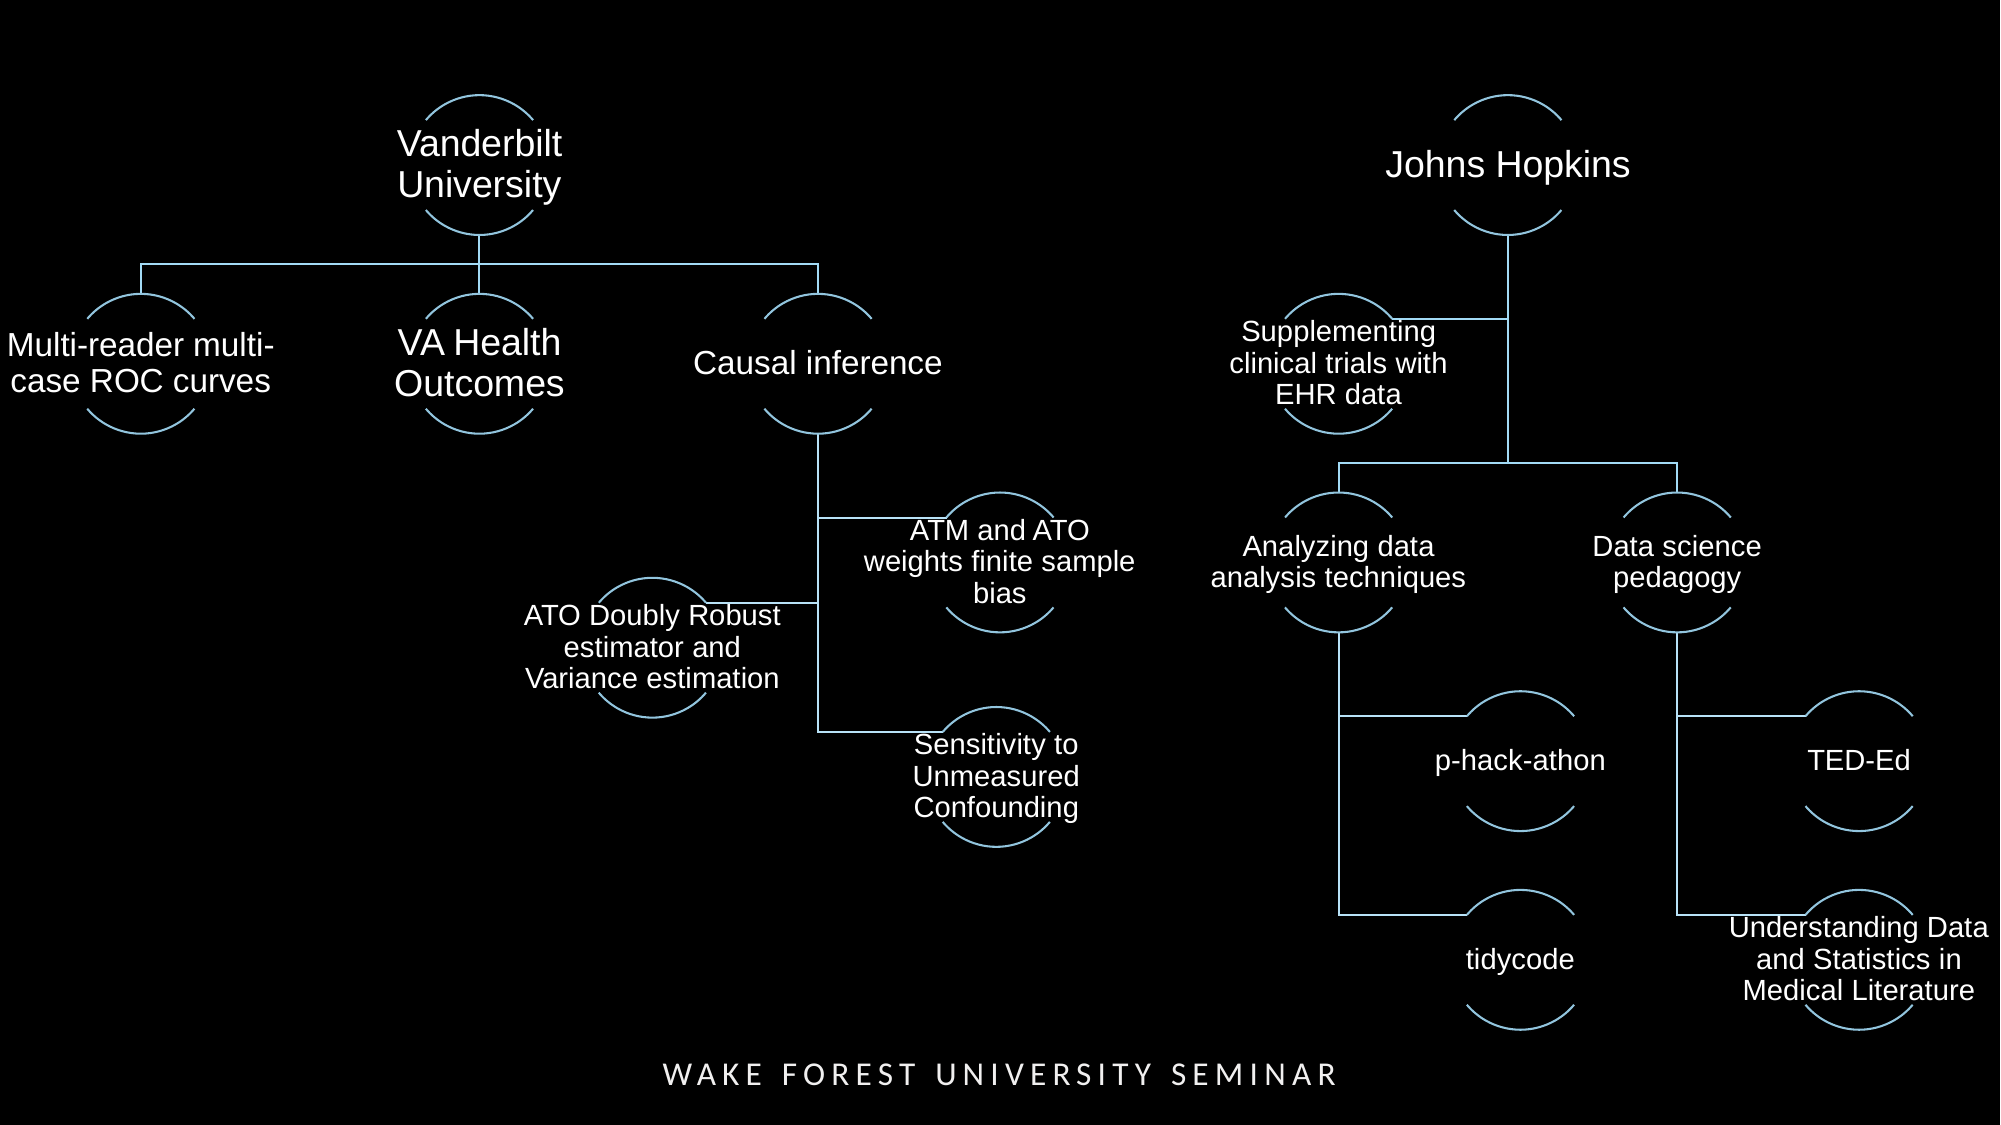

Vanderbilt University
Multi-reader multi-case ROC curves
VA Health Outcomes
Causal inference
ATM and ATO weights finite sample bias
ATO Doubly Robust estimator and Variance estimation
Sensitivity to Unmeasured Confounding
Johns Hopkins
Analyzing data analysis techniques
p-hack-athon
tidycode
Data science pedagogy
TED-Ed
Understanding Data and Statistics in Medical Literature
Supplementing clinical trials with EHR data